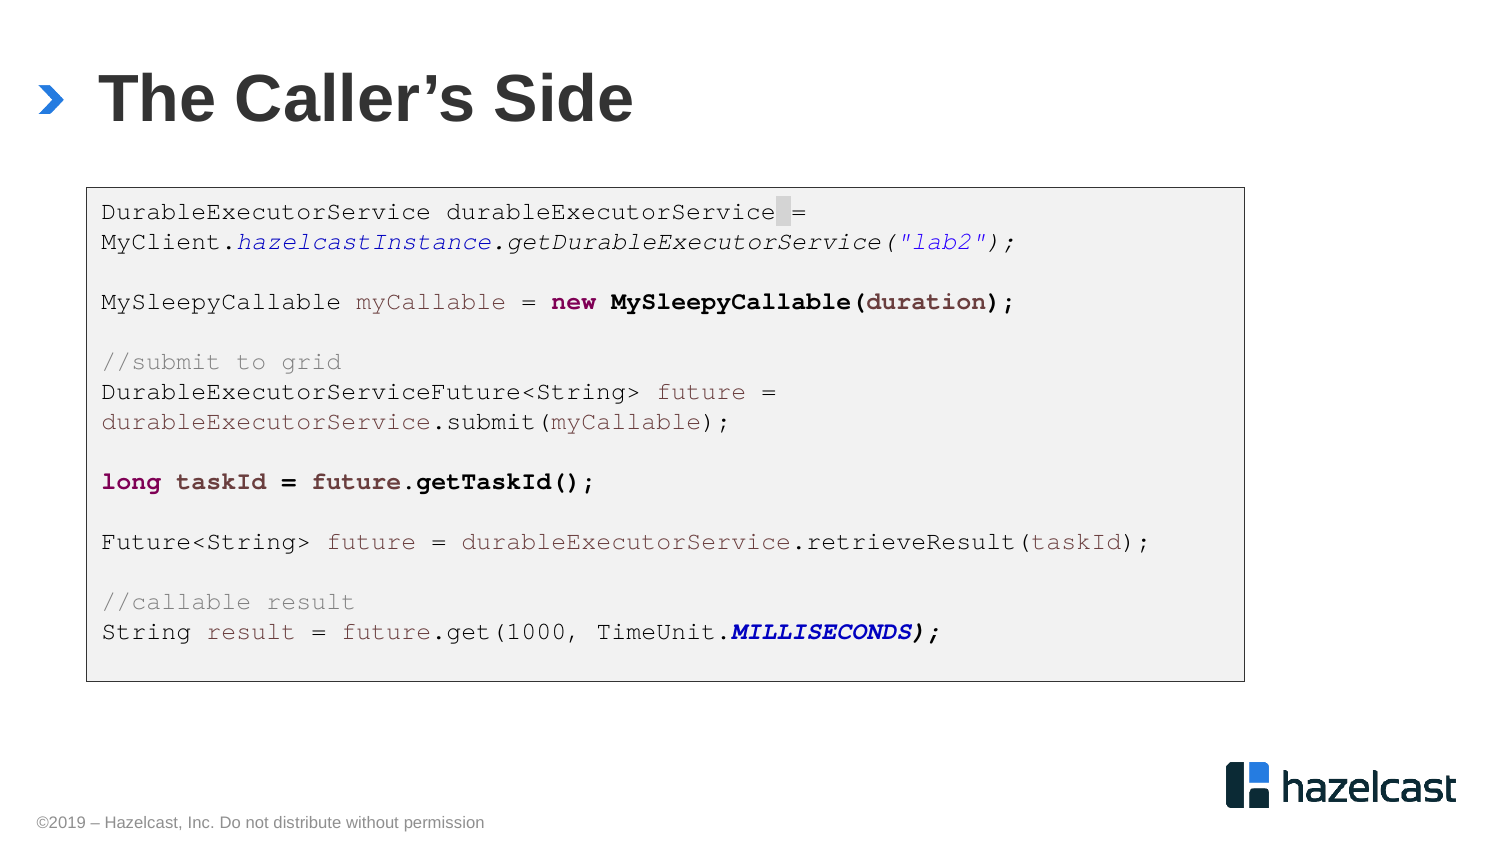

# The Caller’s Side
DurableExecutorService durableExecutorService = MyClient.hazelcastInstance.getDurableExecutorService("lab2");

MySleepyCallable myCallable = new MySleepyCallable(duration);

//submit to grid
DurableExecutorServiceFuture<String> future = durableExecutorService.submit(myCallable);

long taskId = future.getTaskId();

Future<String> future = durableExecutorService.retrieveResult(taskId);

//callable result
String result = future.get(1000, TimeUnit.MILLISECONDS);

©2019 – Hazelcast, Inc. Do not distribute without permission